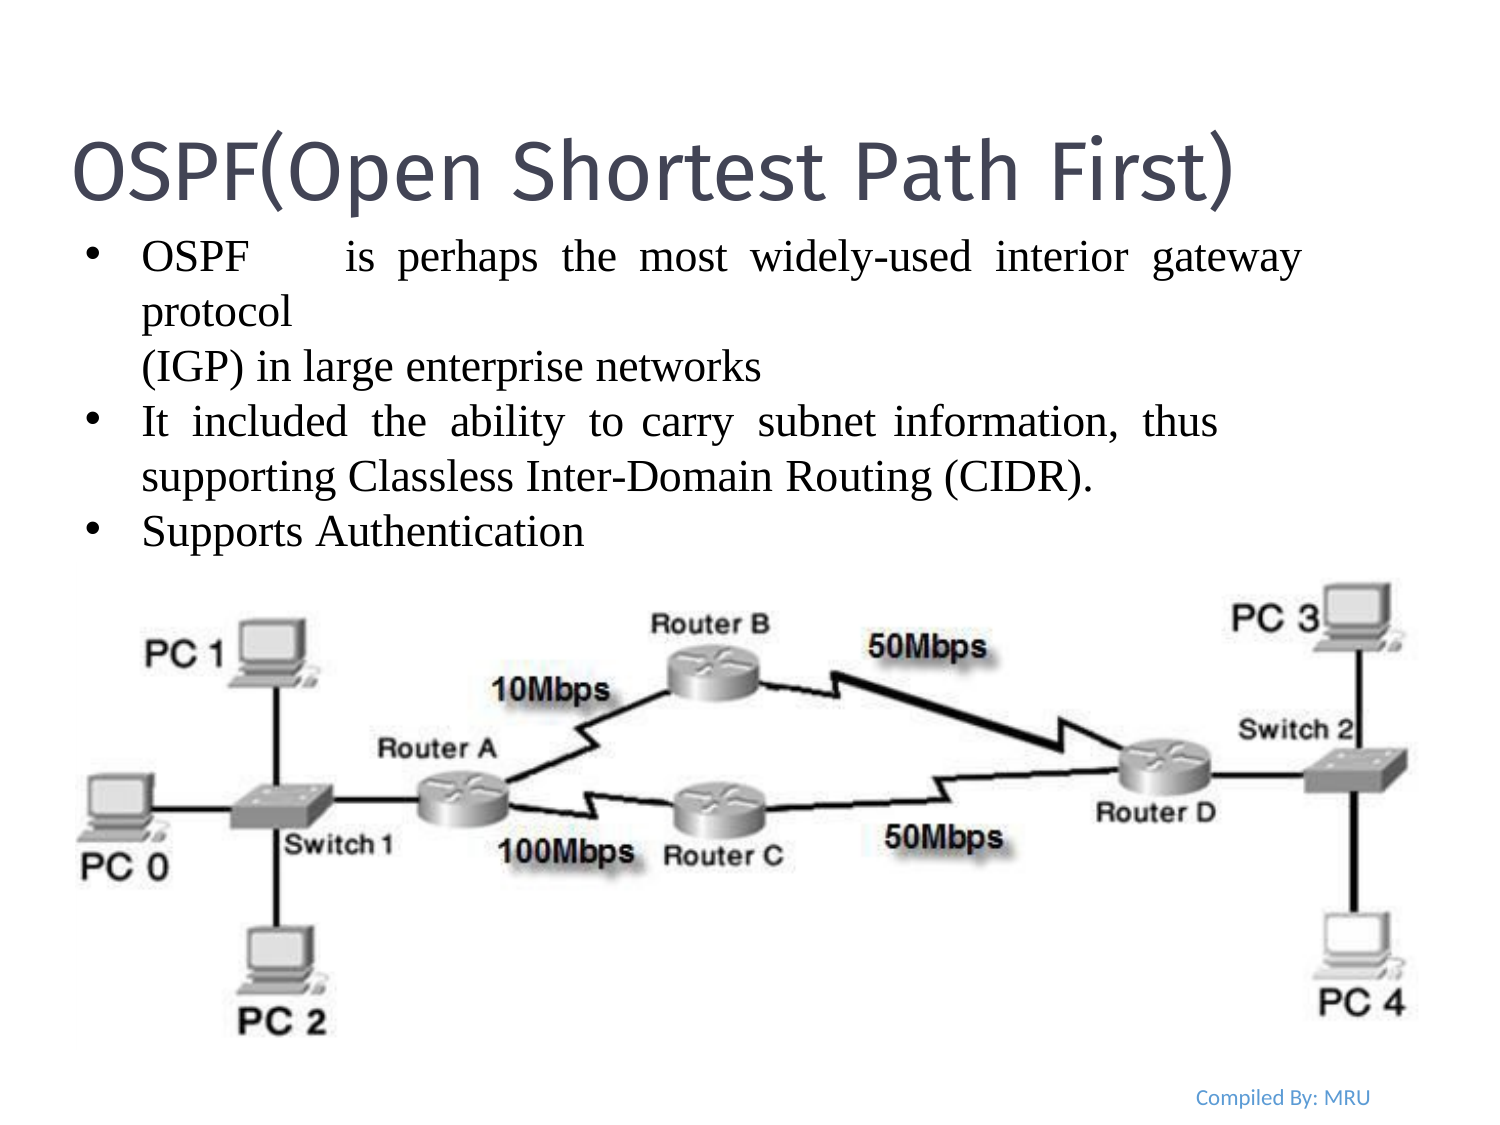

OSPF(Open Shortest Path First)
OSPF	is	perhaps	the	most	widely-used	interior	gateway	protocol
(IGP) in large enterprise networks
It  included  the  ability  to carry  subnet information,  thus  supporting Classless Inter-Domain Routing (CIDR).
Supports Authentication

Compiled By: MRU